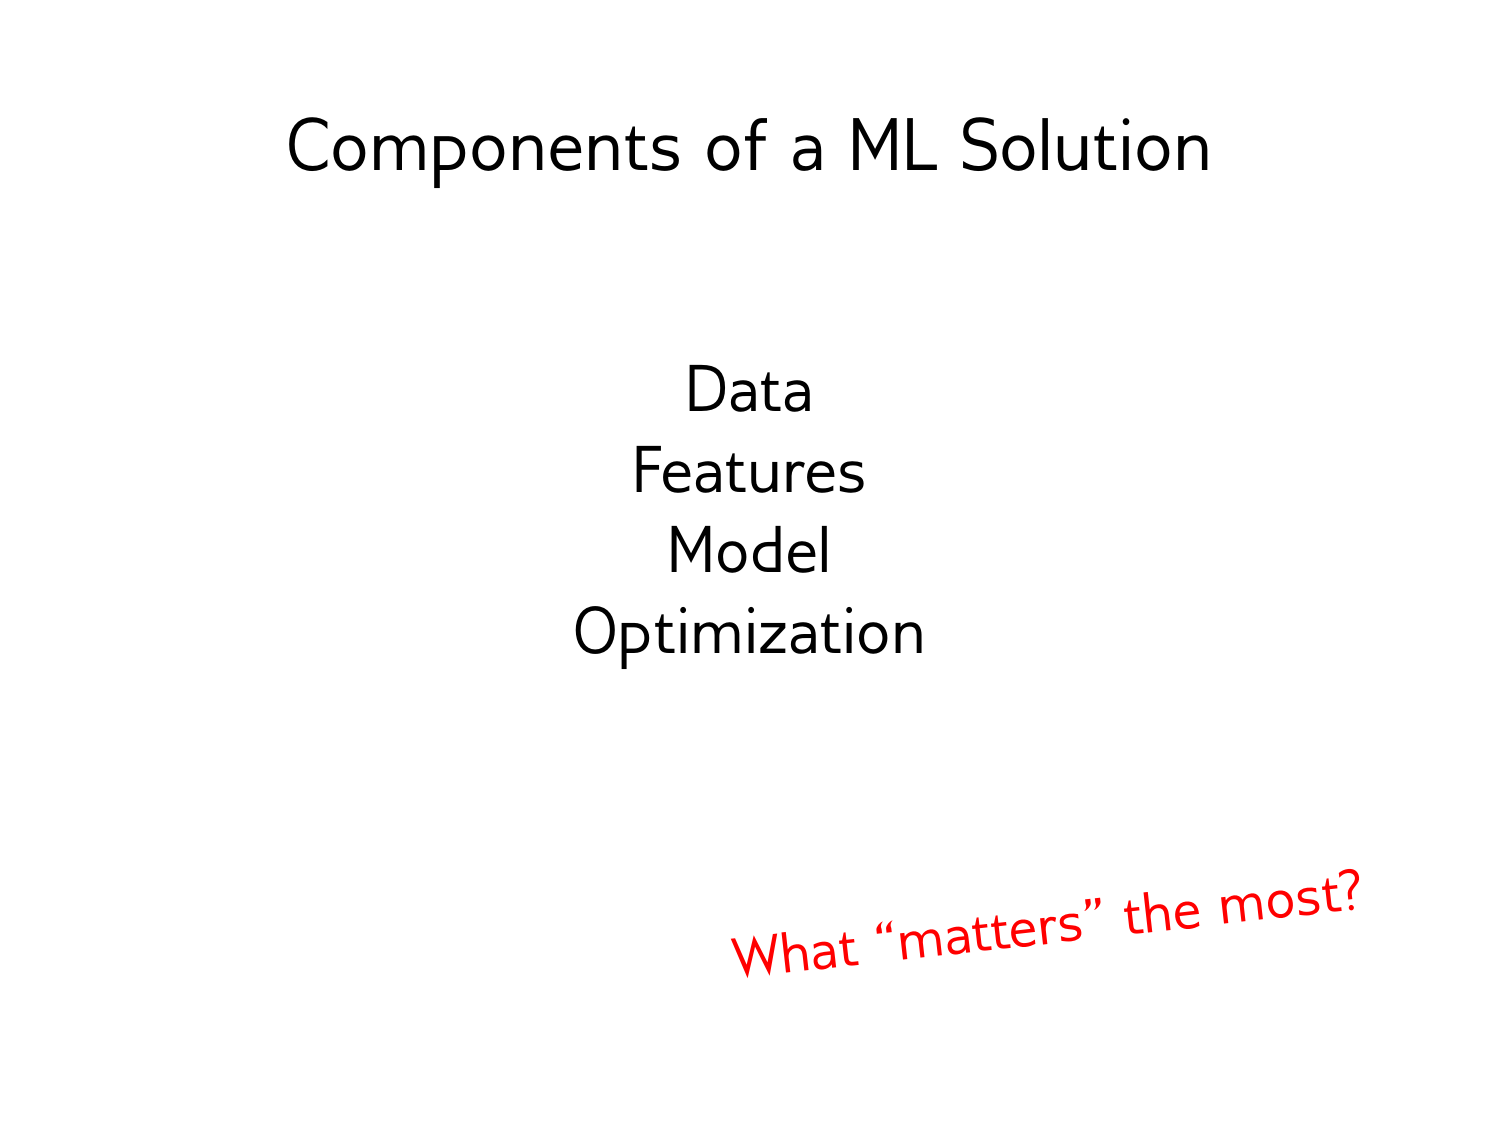

Components of a ML Solution
Data
Features
Model
Optimization
What “matters” the most?